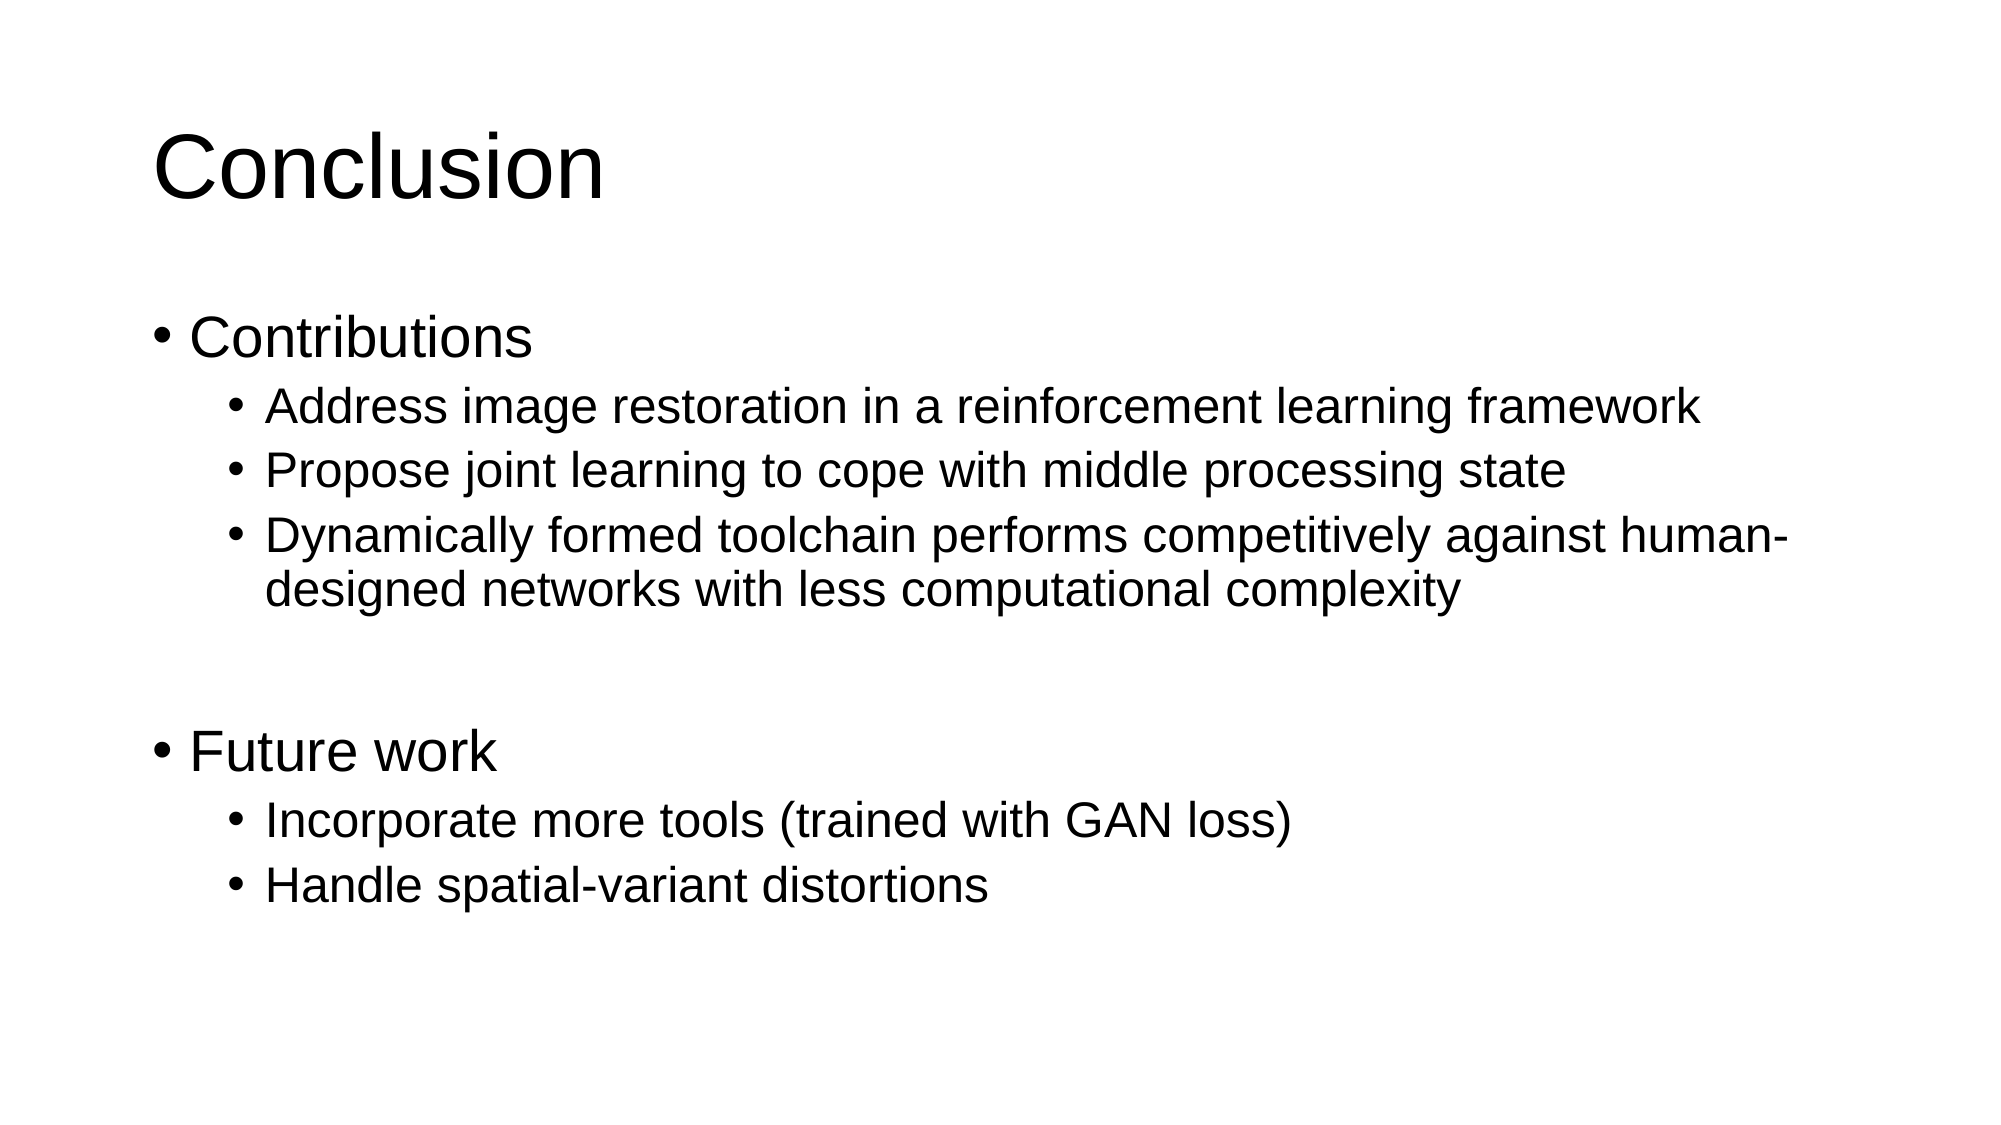

# Conclusion
Contributions
Address image restoration in a reinforcement learning framework
Propose joint learning to cope with middle processing state
Dynamically formed toolchain performs competitively against human-designed networks with less computational complexity

Future work
Incorporate more tools (trained with GAN loss)
Handle spatial-variant distortions